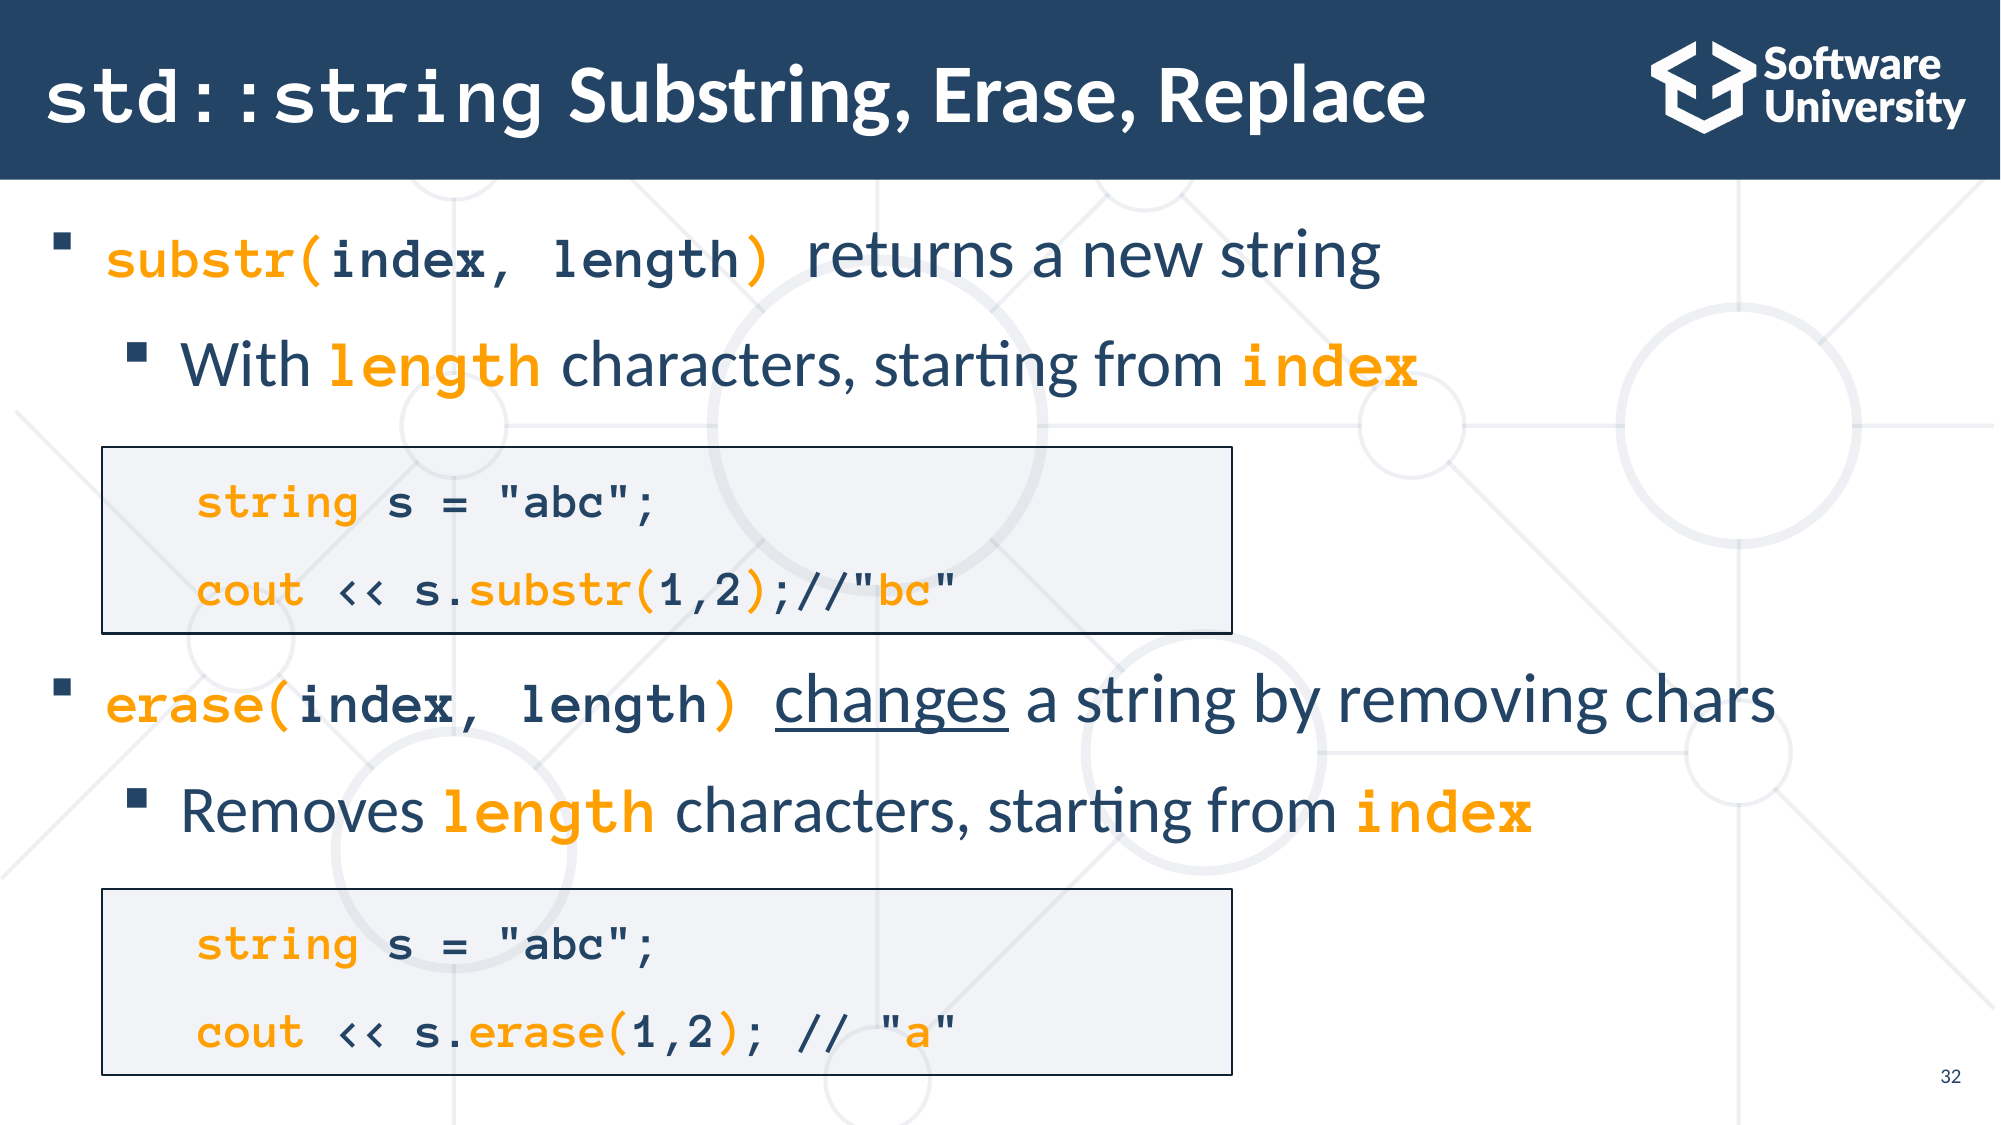

# std::string Substring, Erase, Replace
substr(index, length) returns a new string
With length characters, starting from index

erase(index, length) changes a string by removing chars
Removes length characters, starting from index
string s = "abc";
cout << s.substr(1,2);//"bc"
string s = "abc";
cout << s.erase(1,2); // "a"
32